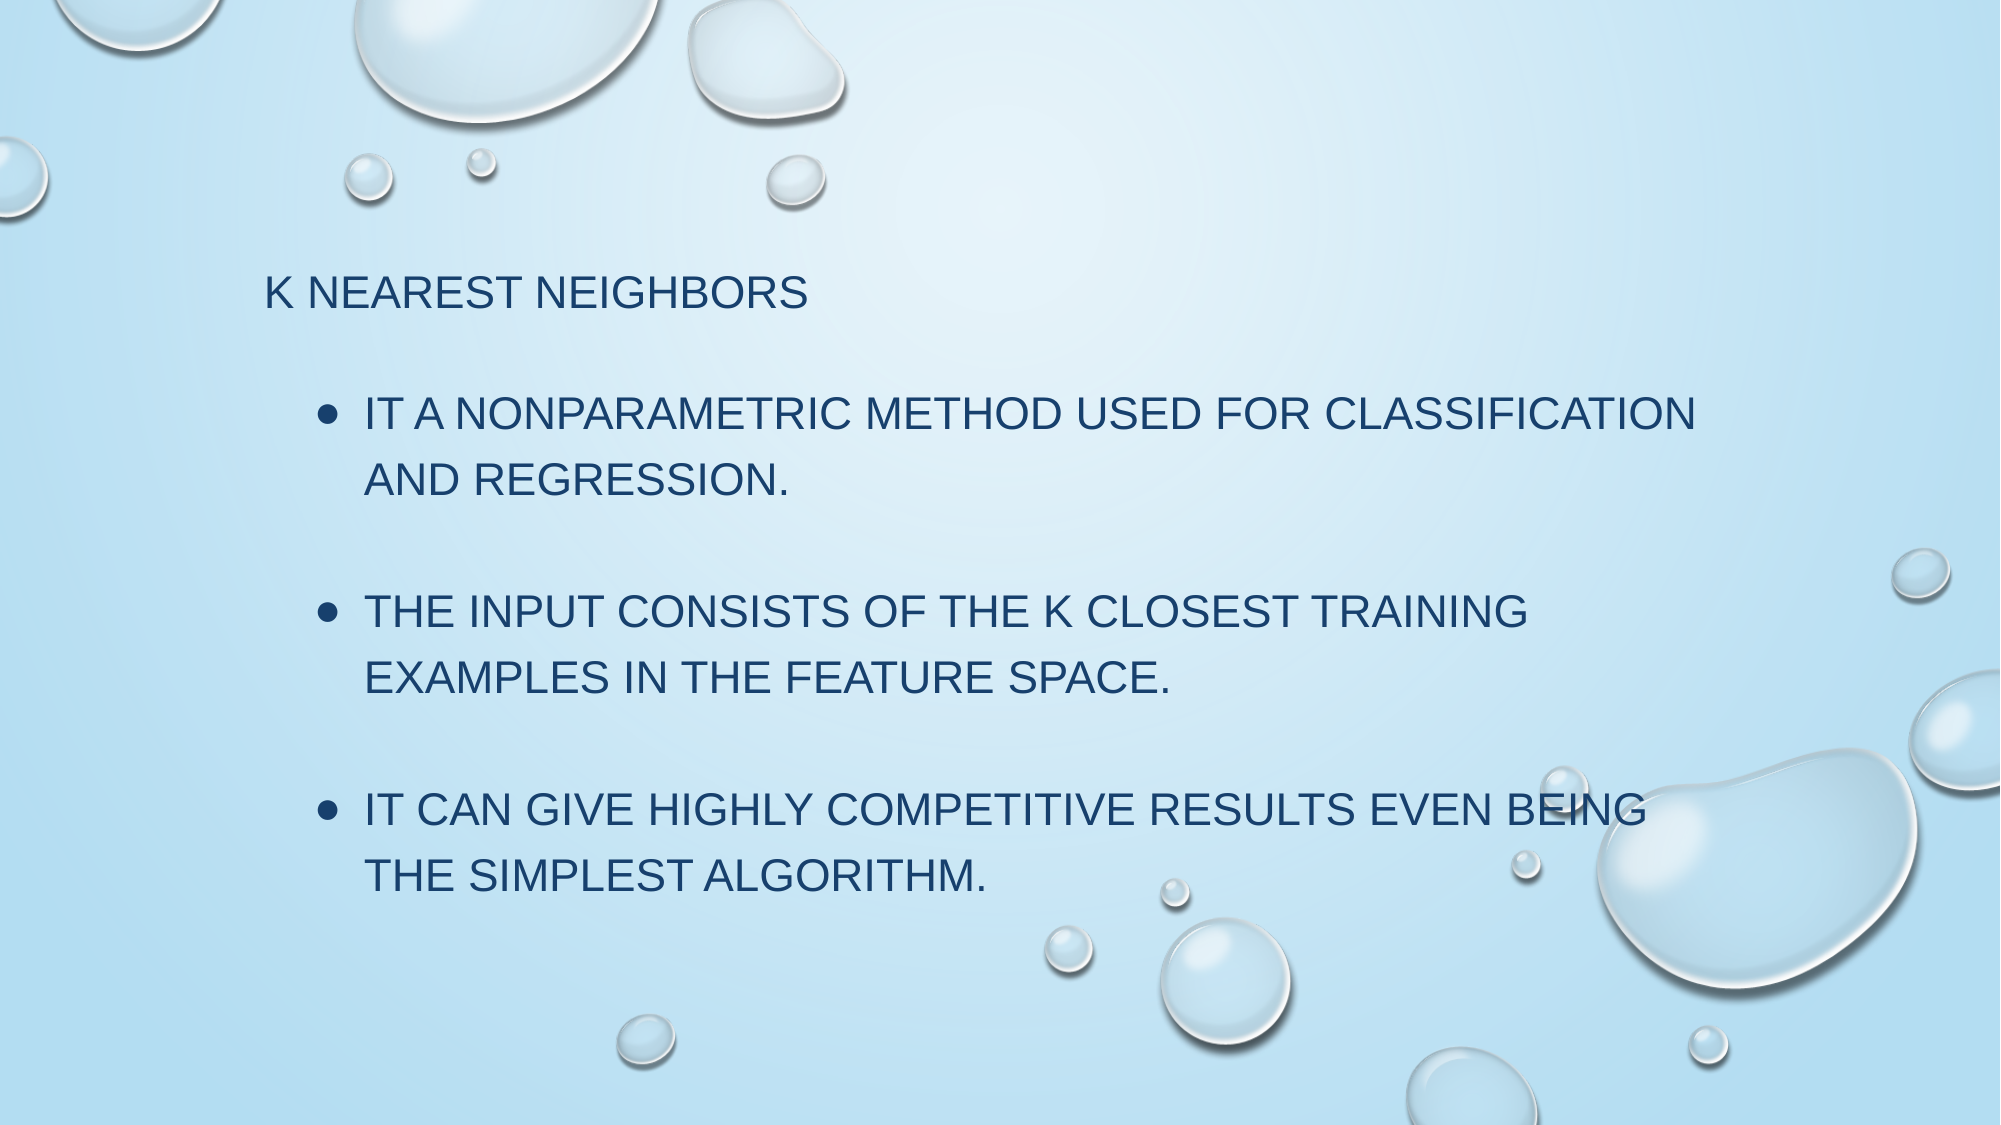

K Nearest Neighbors
It a nonparametric method used for classification and regression.
The input consists of the k closest training examples in the feature space.
It can give highly competitive results even being the simplest algorithm.